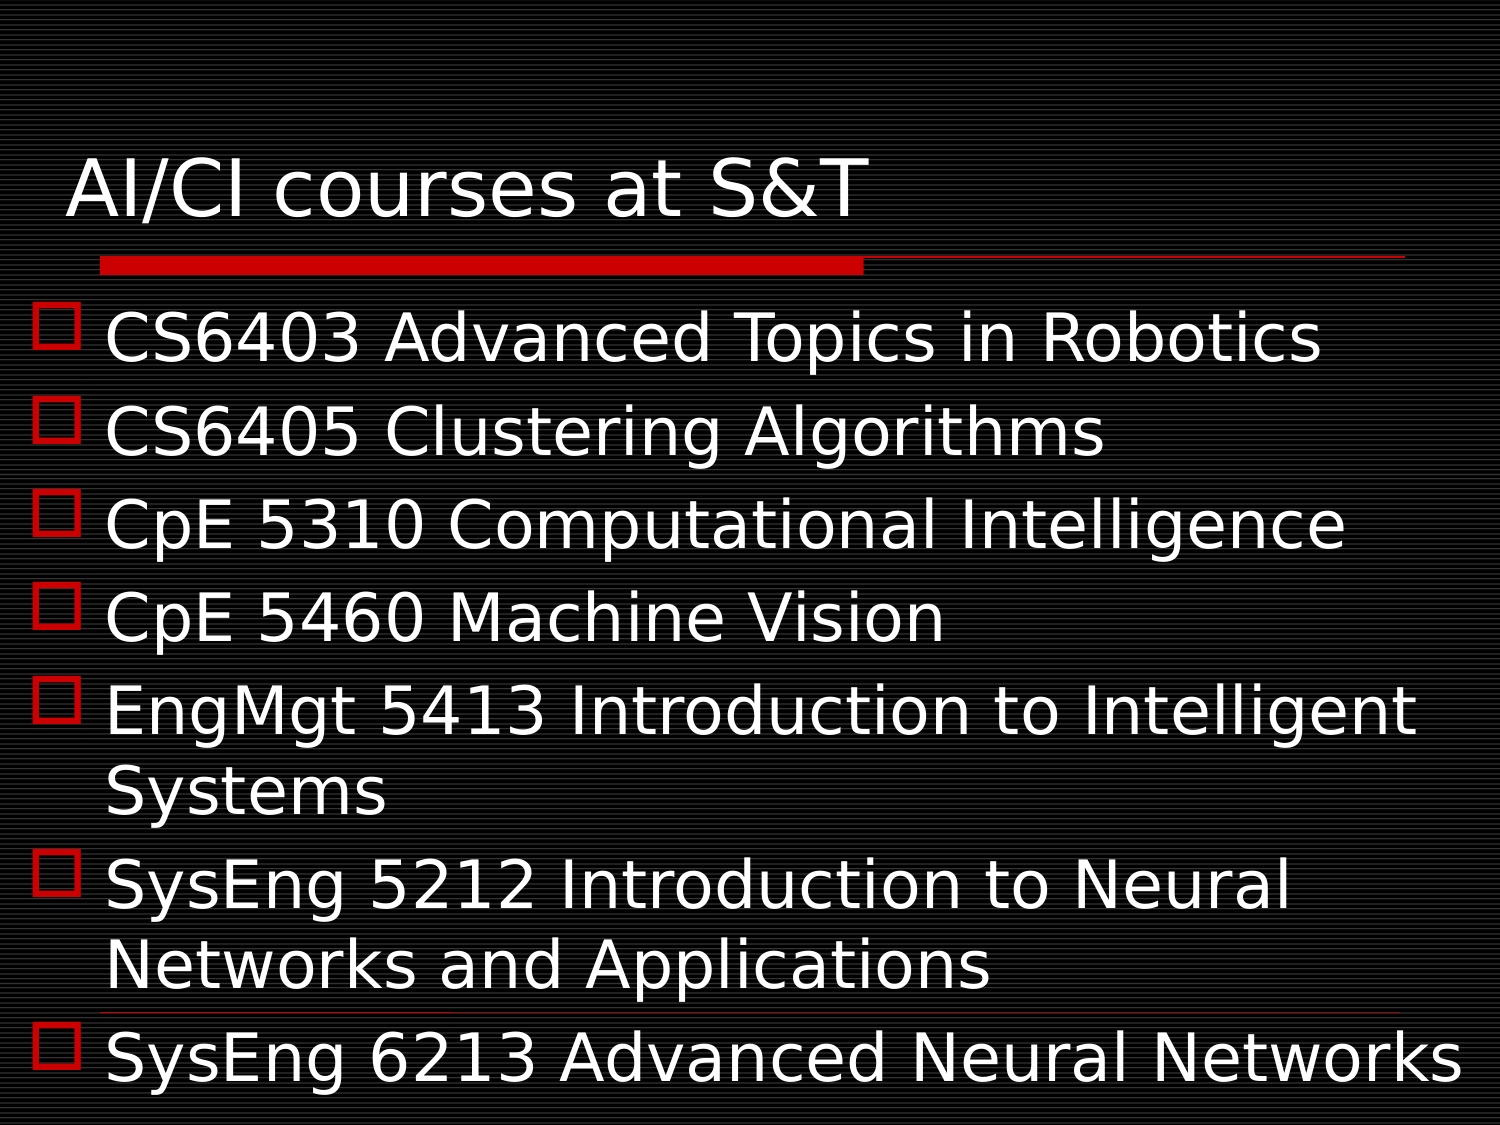

# AI/CI courses at S&T
CS6403 Advanced Topics in Robotics
CS6405 Clustering Algorithms
CpE 5310 Computational Intelligence
CpE 5460 Machine Vision
EngMgt 5413 Introduction to Intelligent Systems
SysEng 5212 Introduction to Neural Networks and Applications
SysEng 6213 Advanced Neural Networks